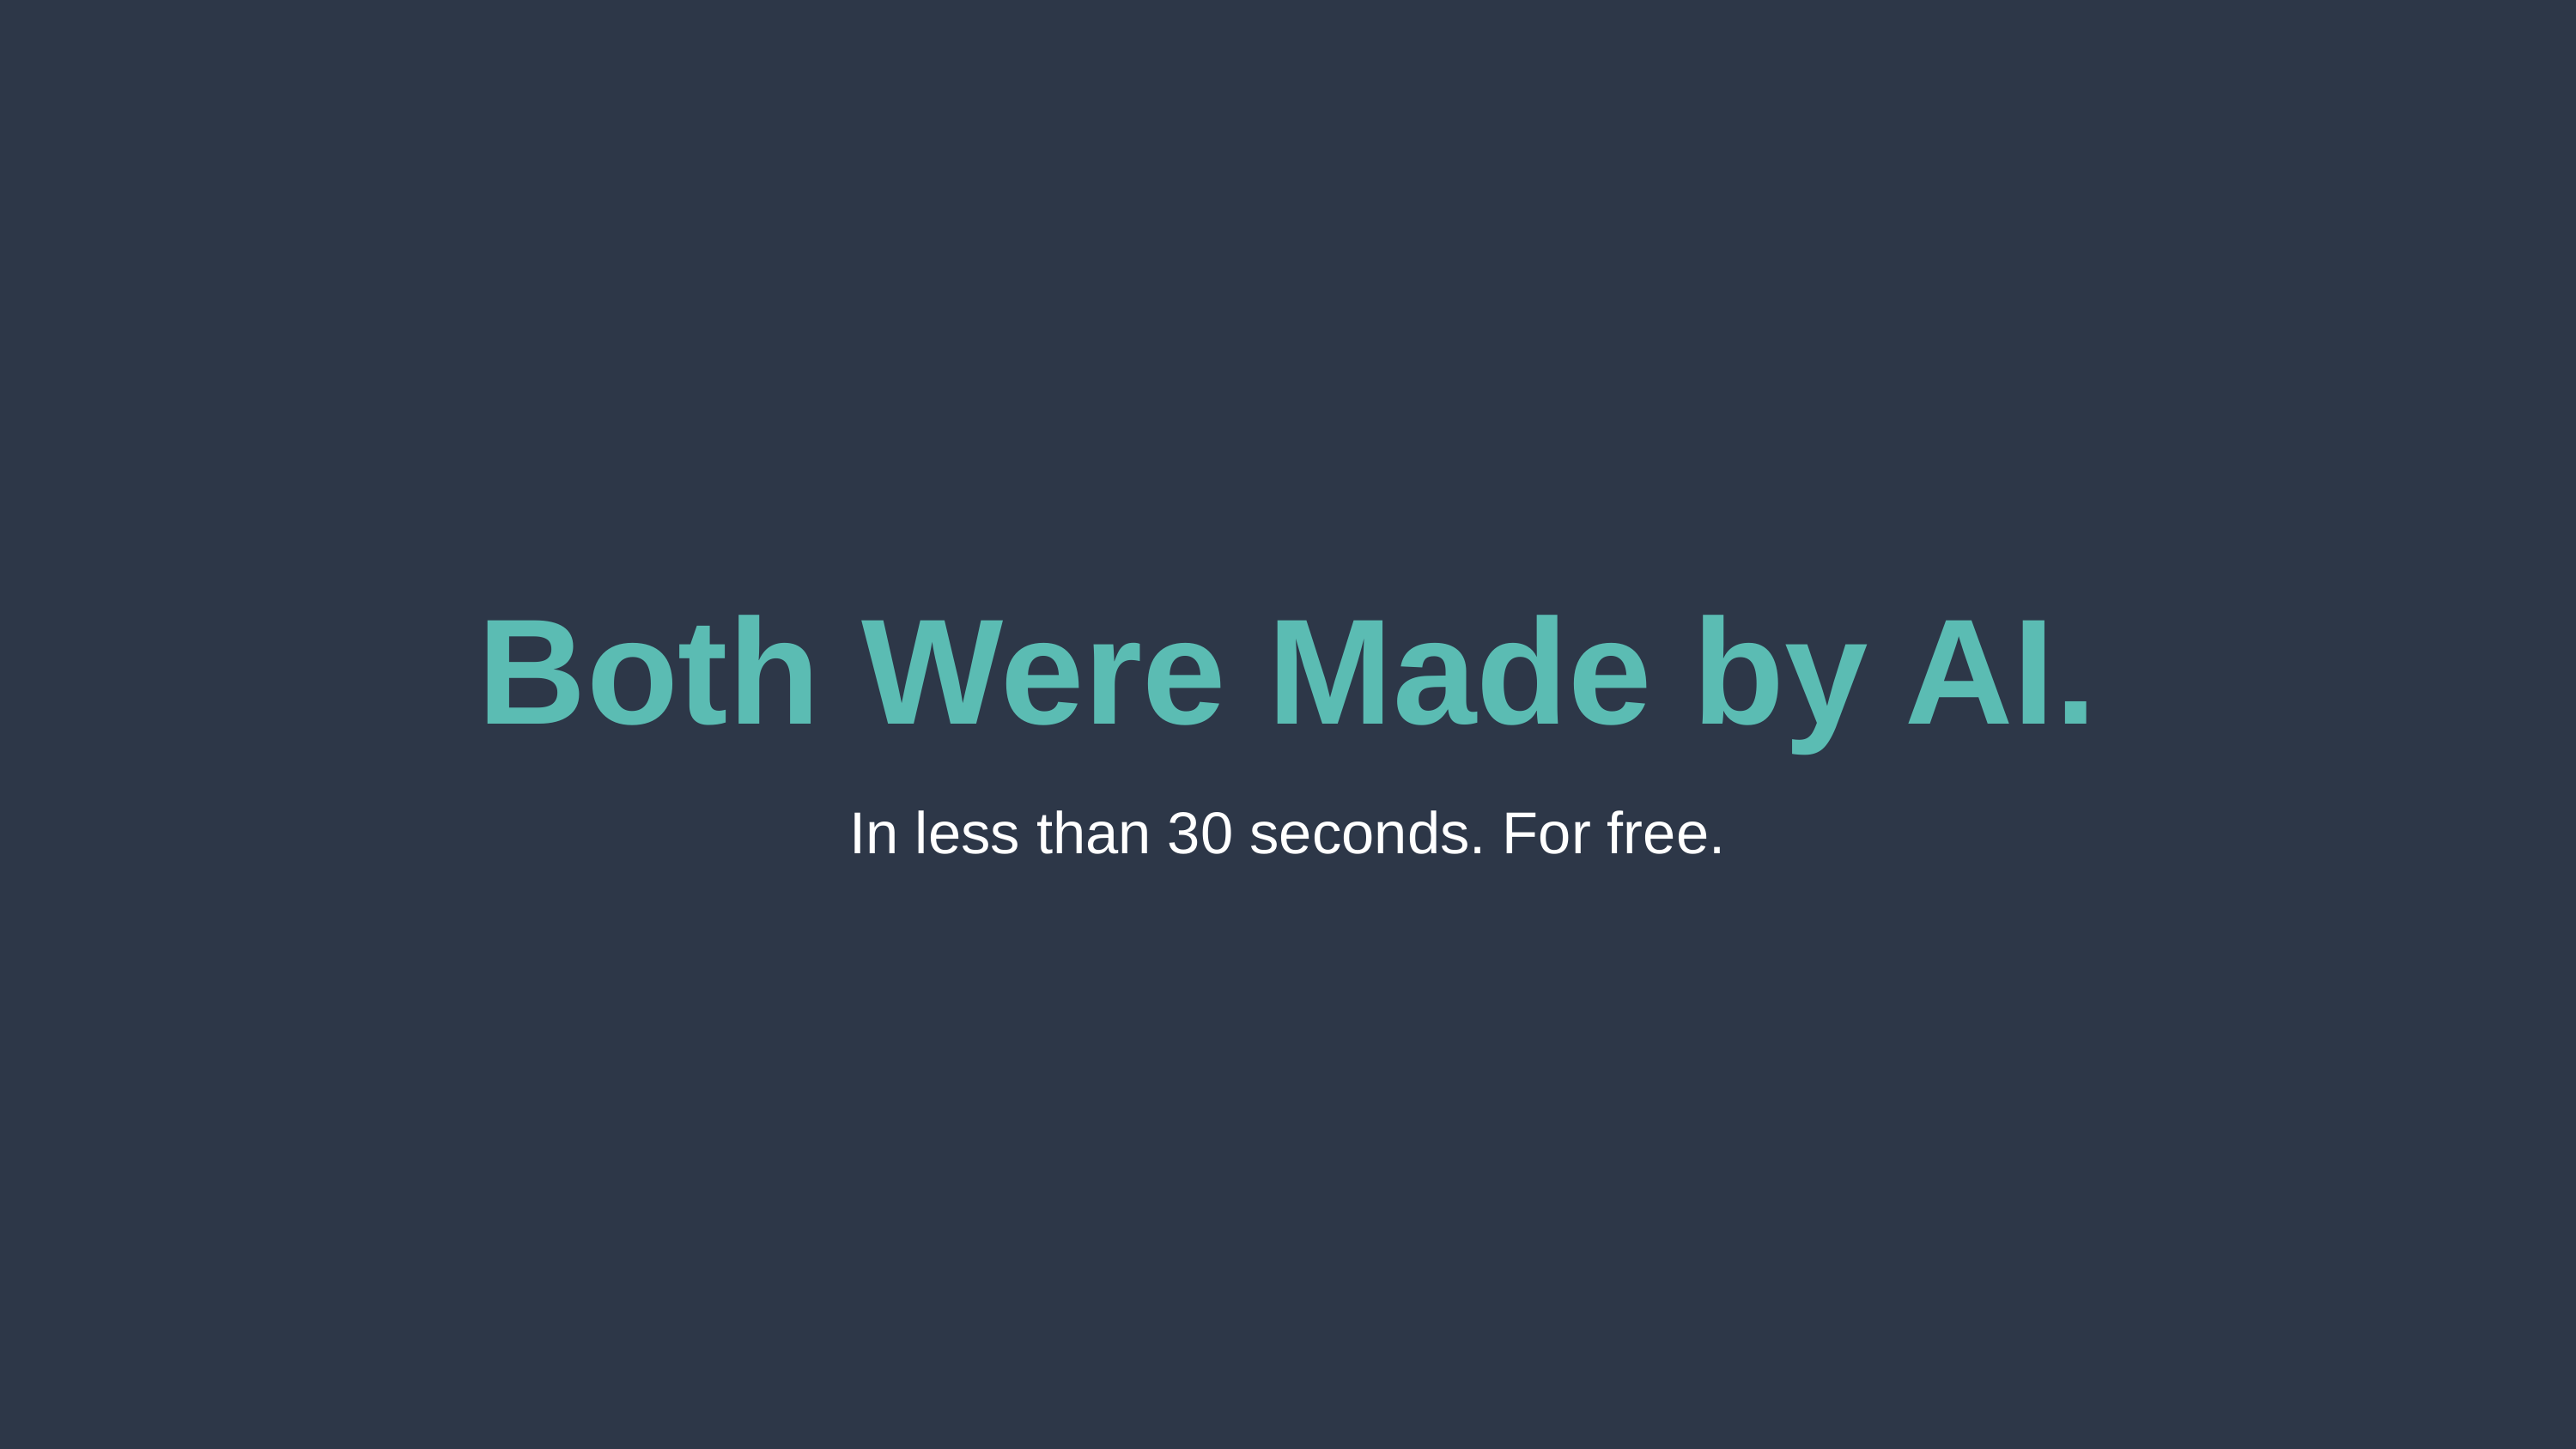

Both Were Made by AI.
In less than 30 seconds. For free.